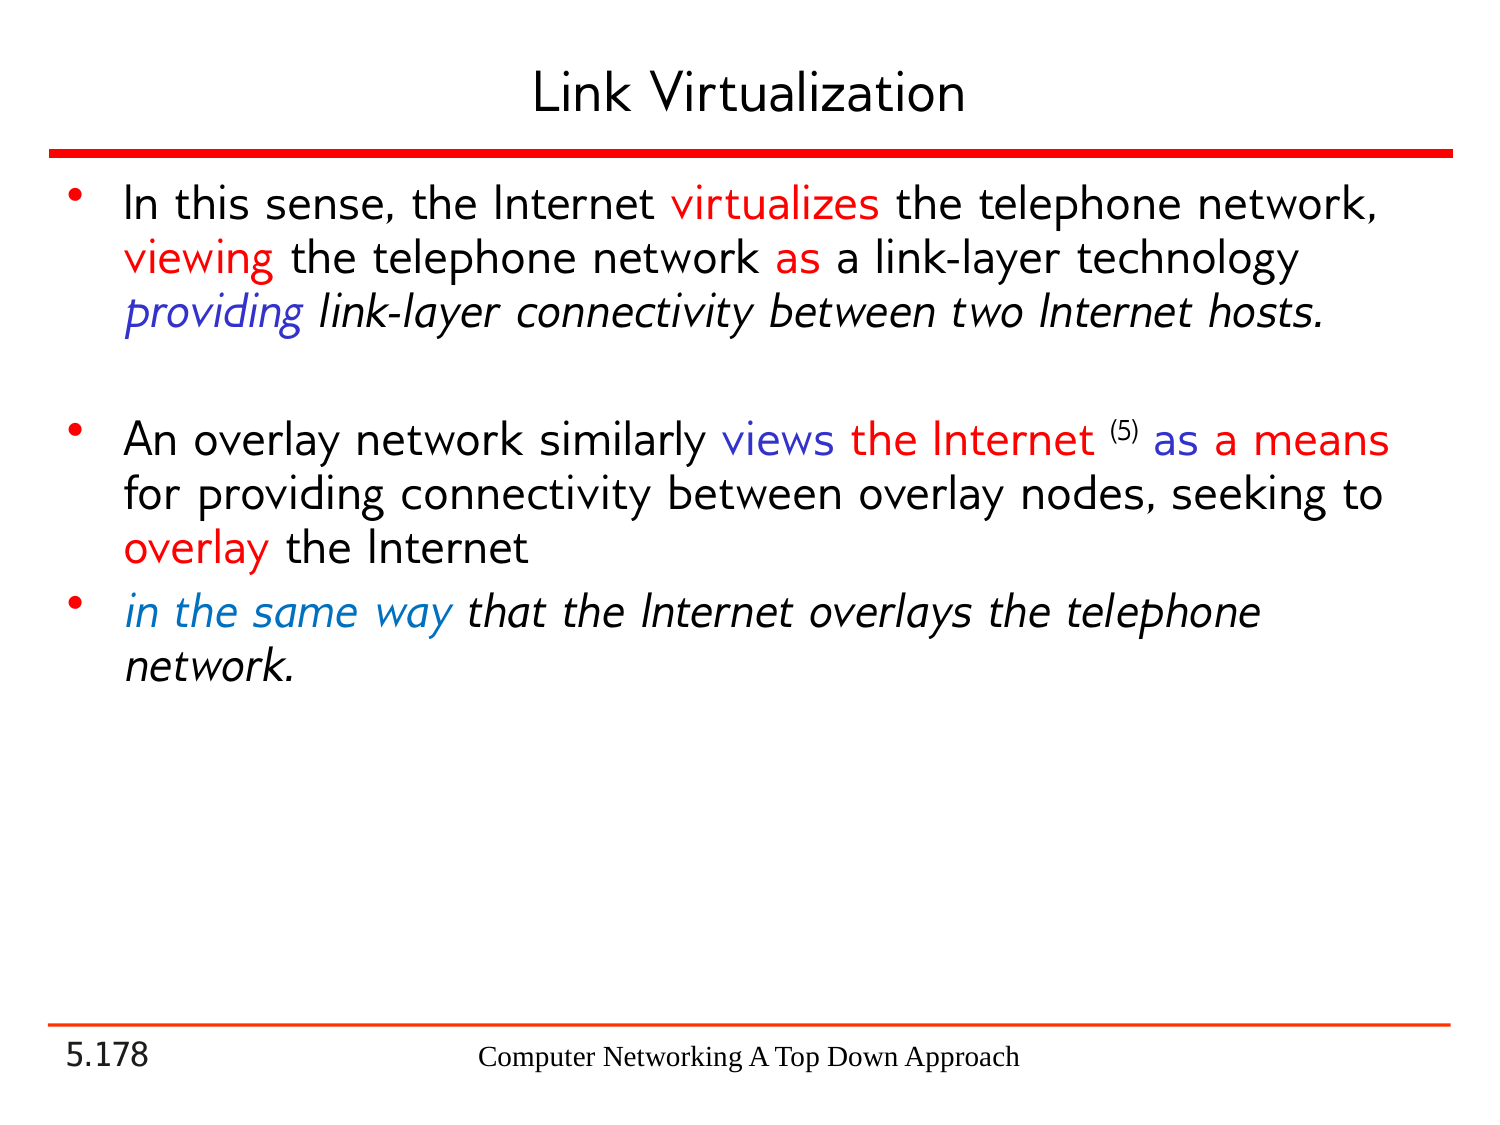

# Link Virtualization
In this sense, the Internet virtualizes the telephone network, viewing the telephone network as a link-layer technology providing link-layer connectivity between two Internet hosts.

An overlay network similarly views the Internet (5) as a means for providing connectivity between overlay nodes, seeking to overlay the Internet
in the same way that the Internet overlays the telephone network.